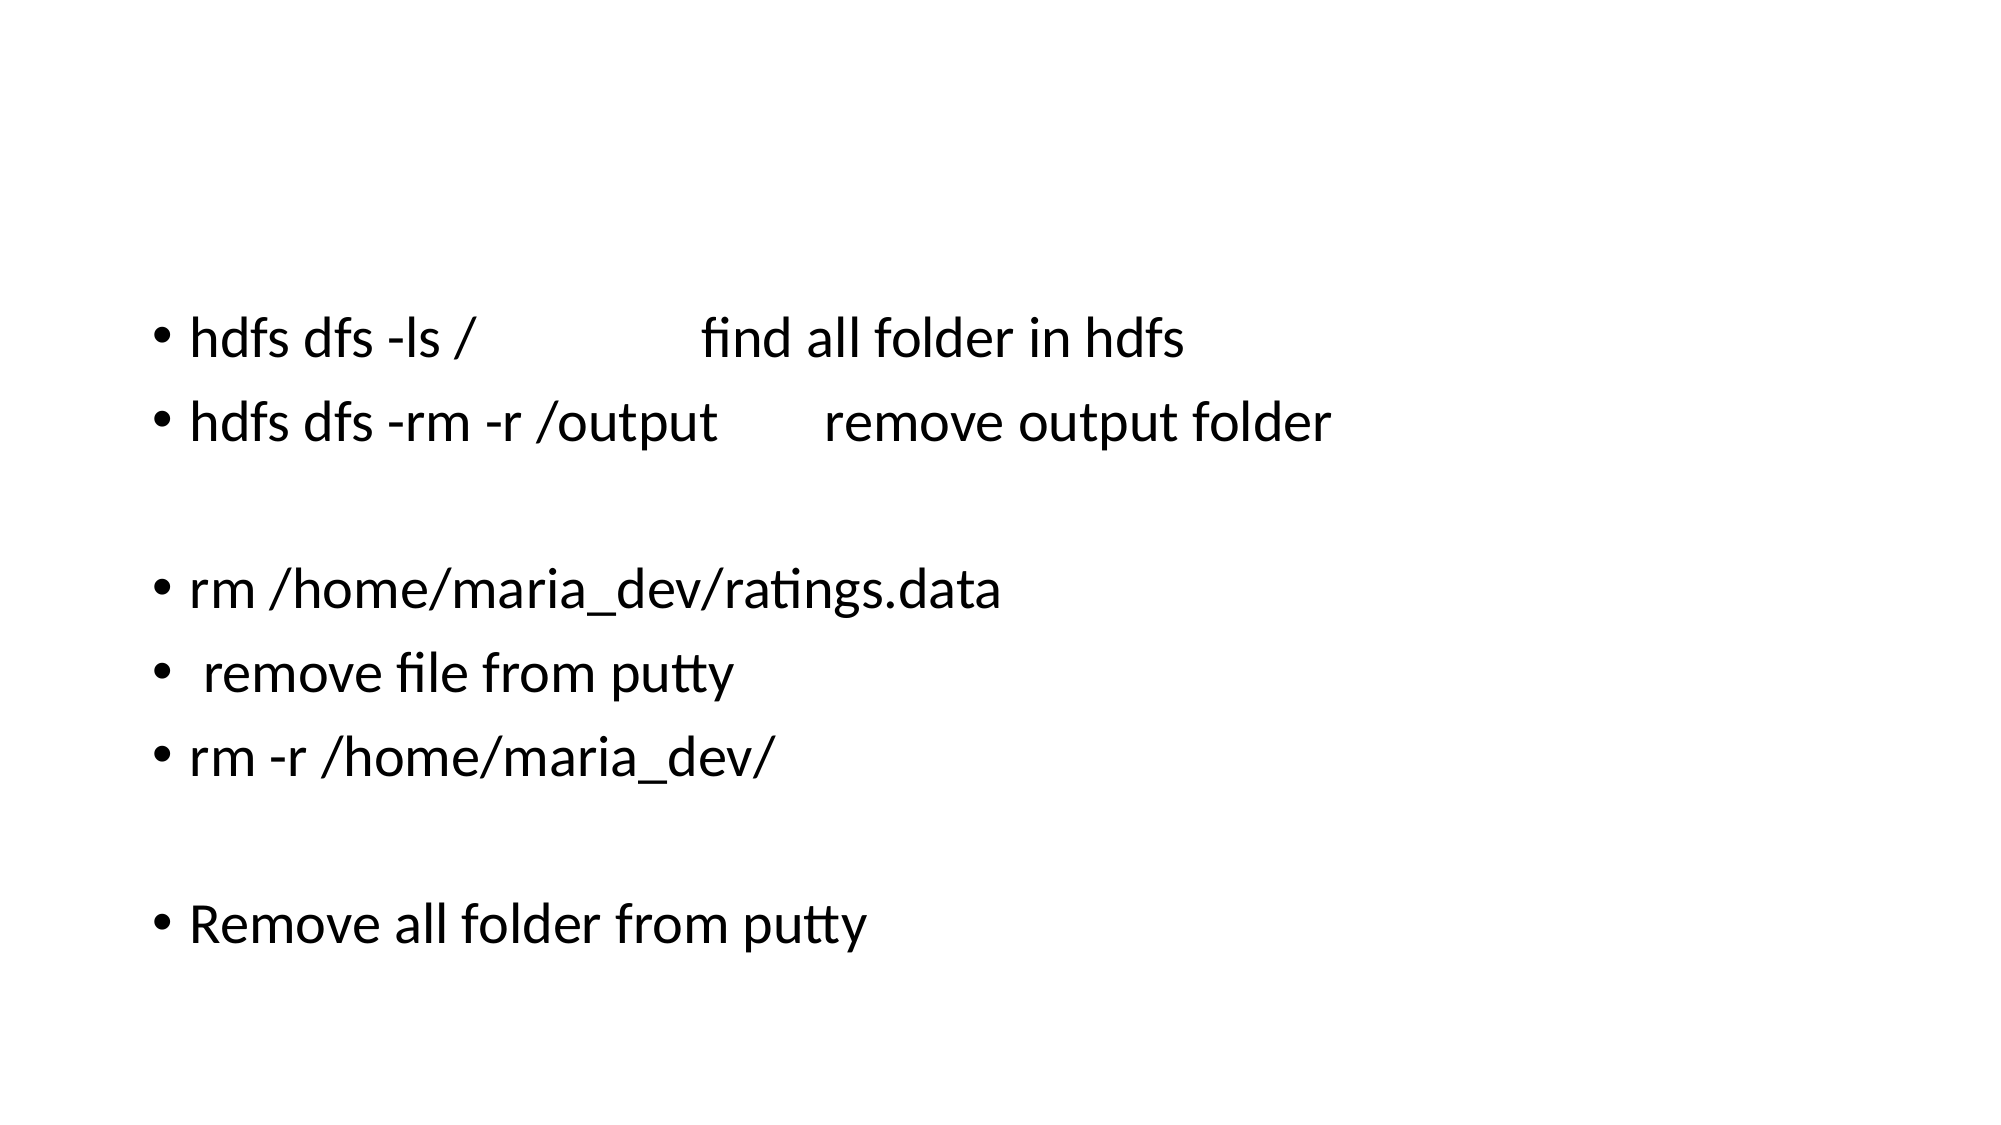

#
hdfs dfs -ls /                 find all folder in hdfs
hdfs dfs -rm -r /output        remove output folder

rm /home/maria_dev/ratings.data
 remove file from putty
rm -r /home/maria_dev/

Remove all folder from putty